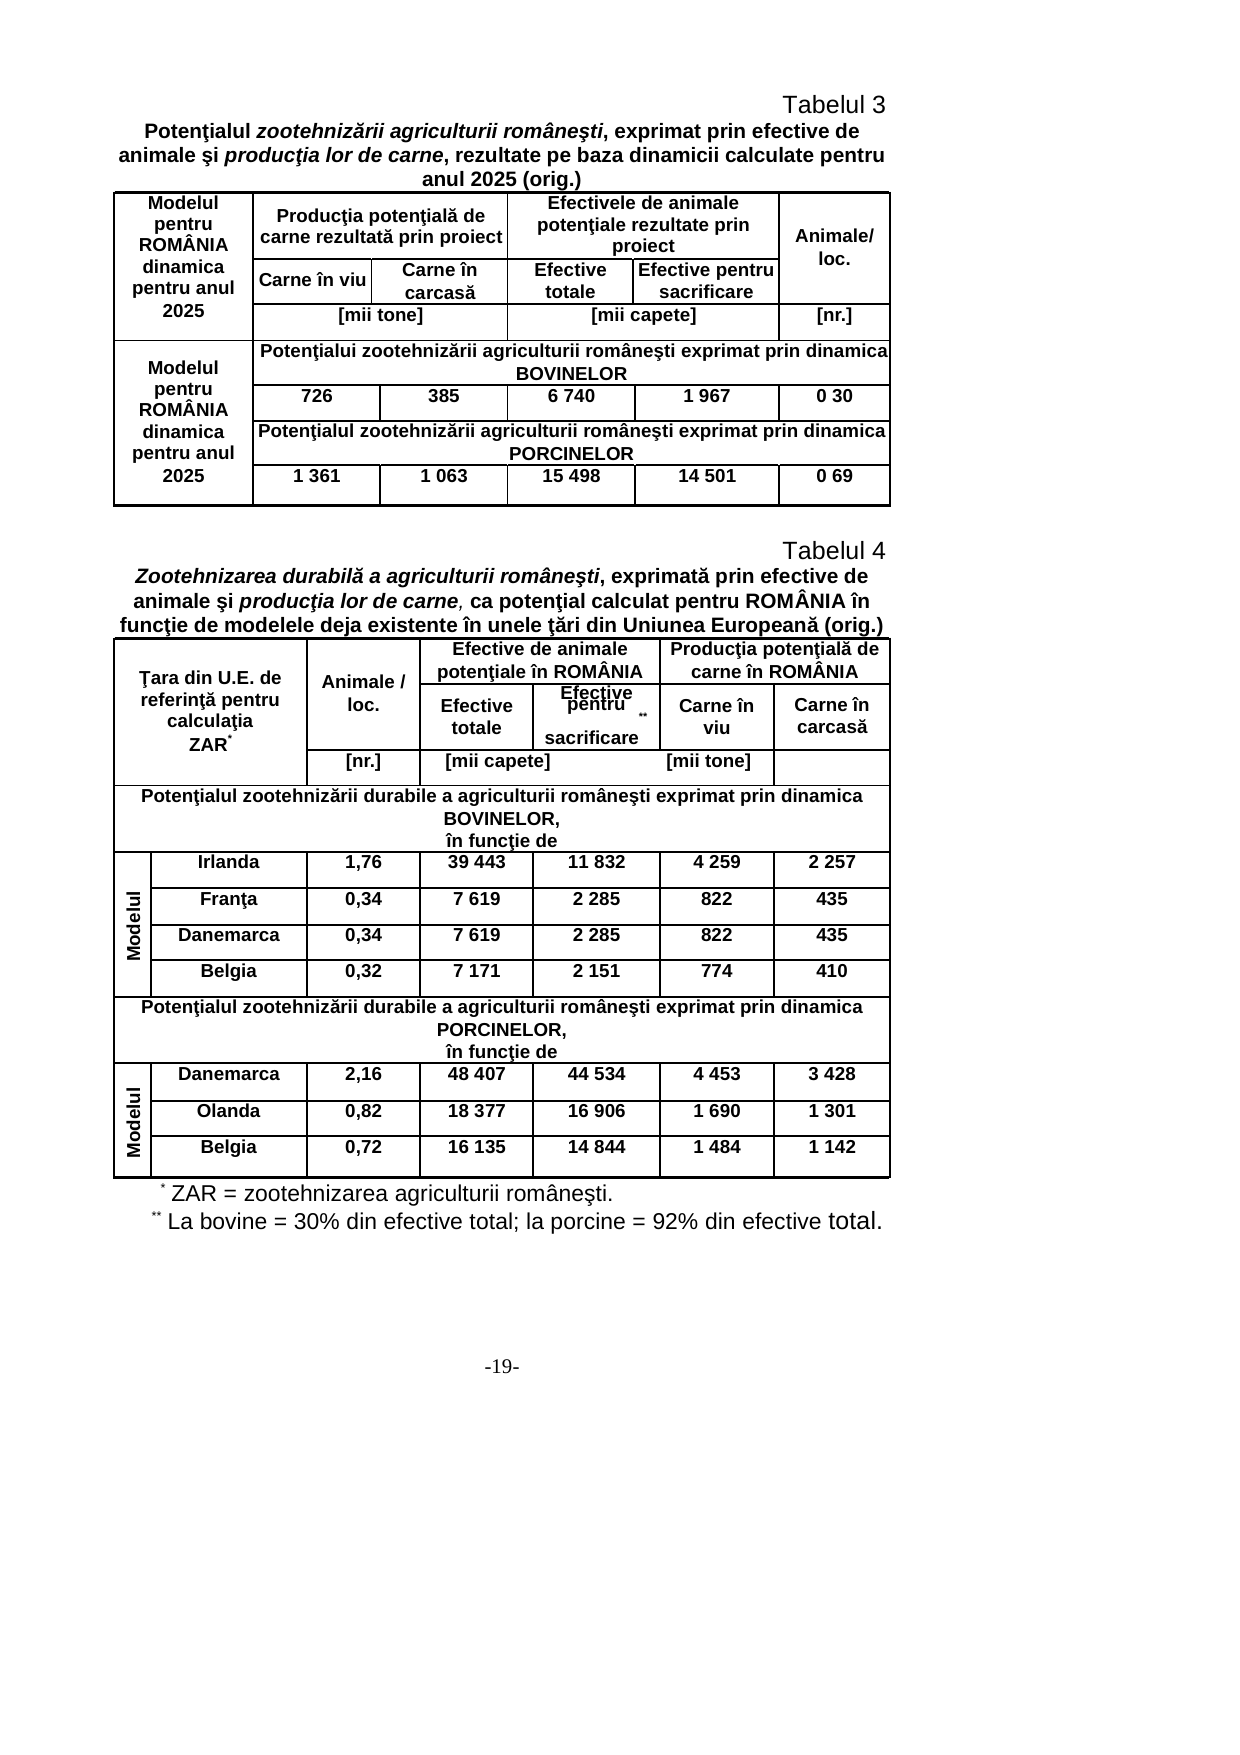

Tabelul 3
Potenţialul zootehnizării agriculturii româneşti, exprimat prin efective de animale şi producţia lor de carne, rezultate pe baza dinamicii calculate pentru anul 2025 (orig.)

Modelul pentru ROMÂNIA dinamica pentru anul
2025

Producţia potenţială de carne rezultată prin proiect

Efectivele de animale potenţiale rezultate prin proiect

Animale/

loc.

Carne în viu

Carne în
carcasă

Efective totale

Efective pentru

sacrificare
[mii tone]

[mii capete]

[nr.]

Modelul pentru ROMÂNIA dinamica pentru anul
2025

Potenţialui zootehnizării agriculturii româneşti exprimat prin dinamica

BOVINELOR

726

385

6 740

1 967

0 30

Potenţialul zootehnizării agriculturii româneşti exprimat prin dinamica
PORCINELOR

1 361

1 063

15 498

14 501

0 69

Tabelul 4
Zootehnizarea durabilă a agriculturii româneşti, exprimată prin efective de animale şi producţia lor de carne, ca potenţial calculat pentru ROMÂNIA în funcţie de modelele deja existente în unele ţări din Uniunea Europeană (orig.)

Ţara din U.E. de referinţă pentru calculaţia
ZAR*

Animale /
loc.

Efective de animale
potenţiale în ROMÂNIA

Producţia potenţială de
carne în ROMÂNIA

Efective totale

Efective pentru  **

Carne în viu

Carne în

carcasă
sacrificare
[nr.]

[mii capete]                      [mii tone]

Potenţialul zootehnizării durabile a agriculturii româneşti exprimat prin dinamica
BOVINELOR,
în funcţie de

Irlanda

1,76

39 443

11 832

4 259

2 257

Franţa

0,34

7 619

2 285

822

435

Modelul
Danemarca

0,34

7 619

2 285

822

435

Belgia

0,32

7 171

2 151

774

410

Potenţialul zootehnizării durabile a agriculturii româneşti exprimat prin dinamica
PORCINELOR,
în funcţie de

Danemarca

2,16

48 407

44 534

4 453

3 428

Olanda

0,82

18 377

16 906

1 690

1 301

Modelul
Belgia

0,72

16 135

14 844

1 484

1 142

* ZAR = zootehnizarea agriculturii româneşti.

** La bovine = 30% din efective total; la porcine = 92% din efective total.
-19-